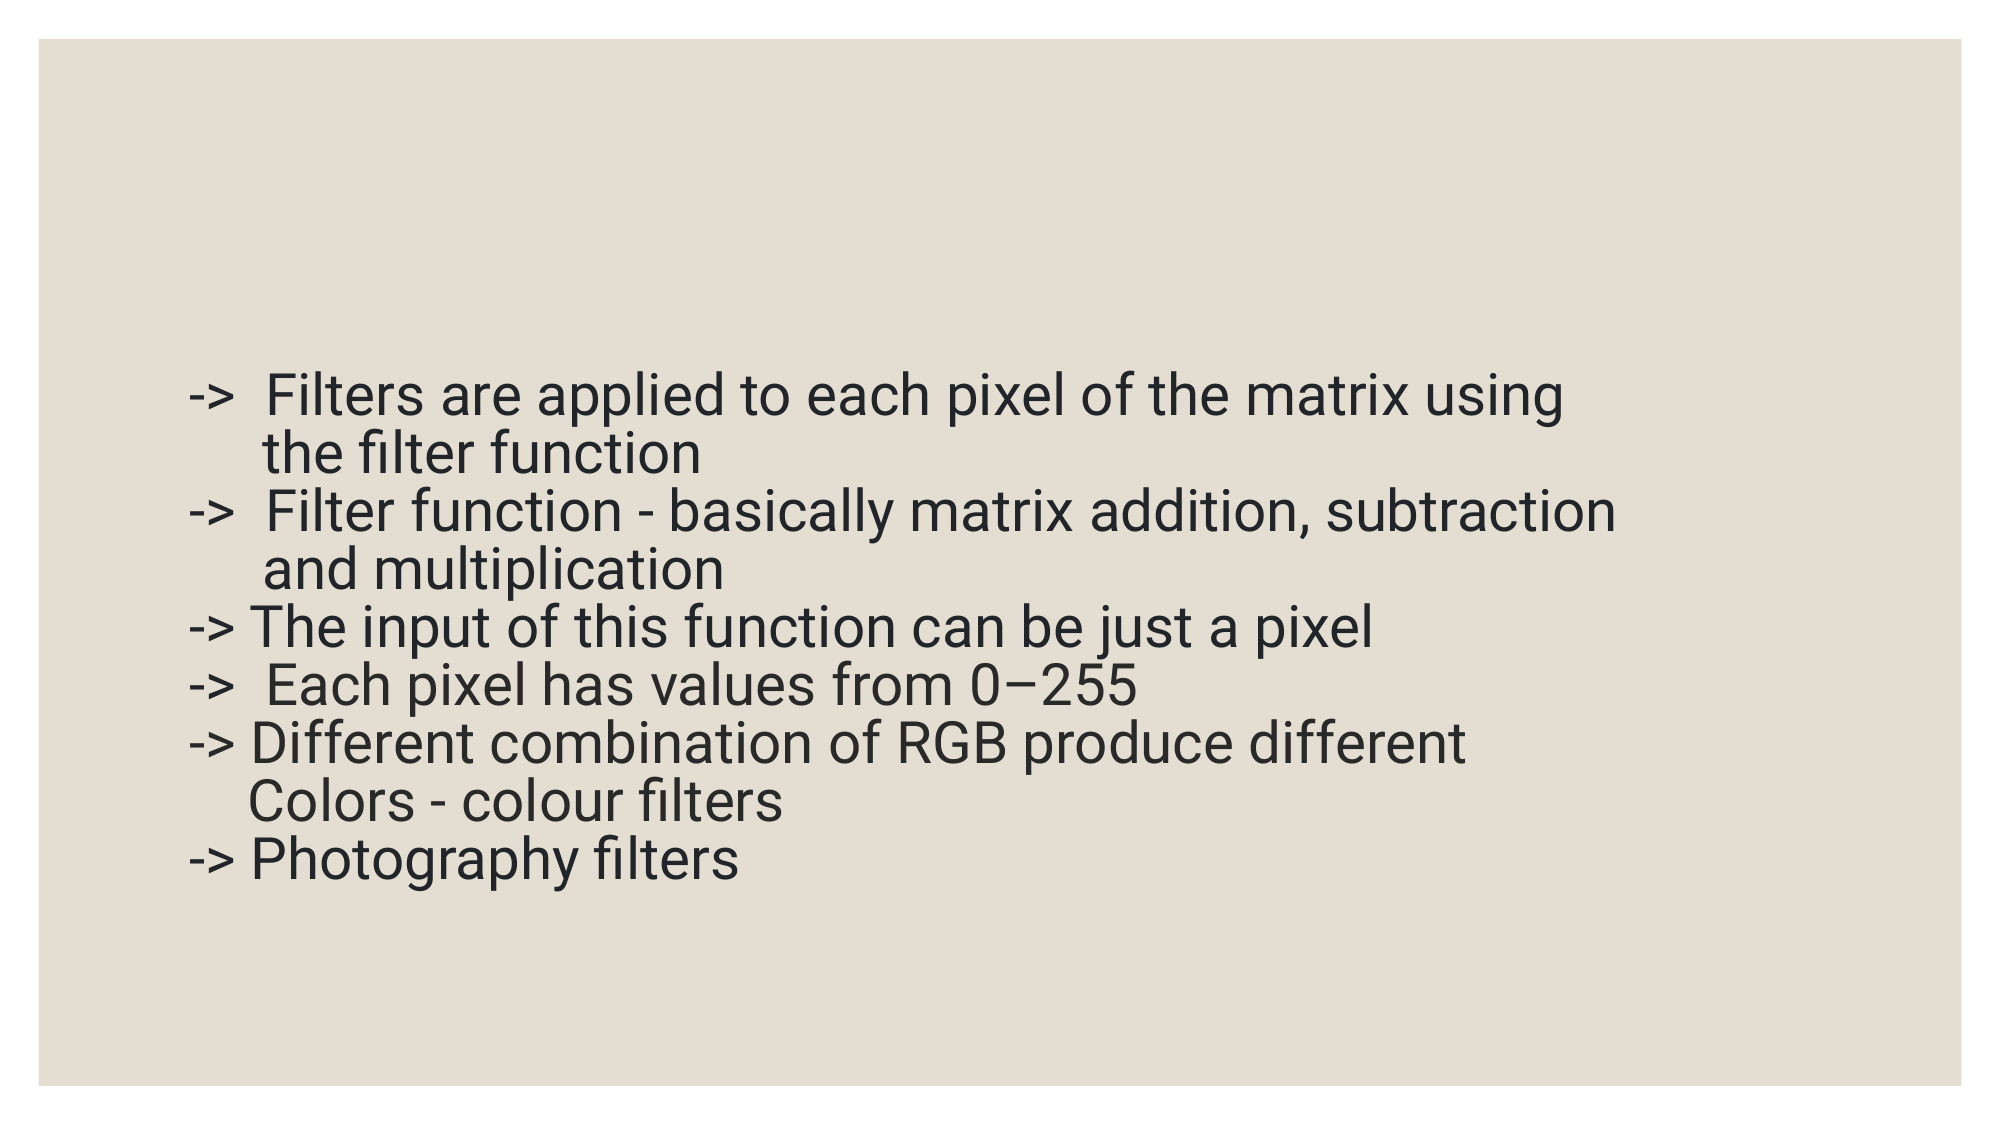

# ->  Filters are applied to each pixel of the matrix using
     the filter function
->  Filter function - basically matrix addition, subtraction
     and multiplication
-> The input of this function can be just a pixel
->  Each pixel has values from 0–255
-> Different combination of RGB produce different
    Colors - colour filters
-> Photography filters